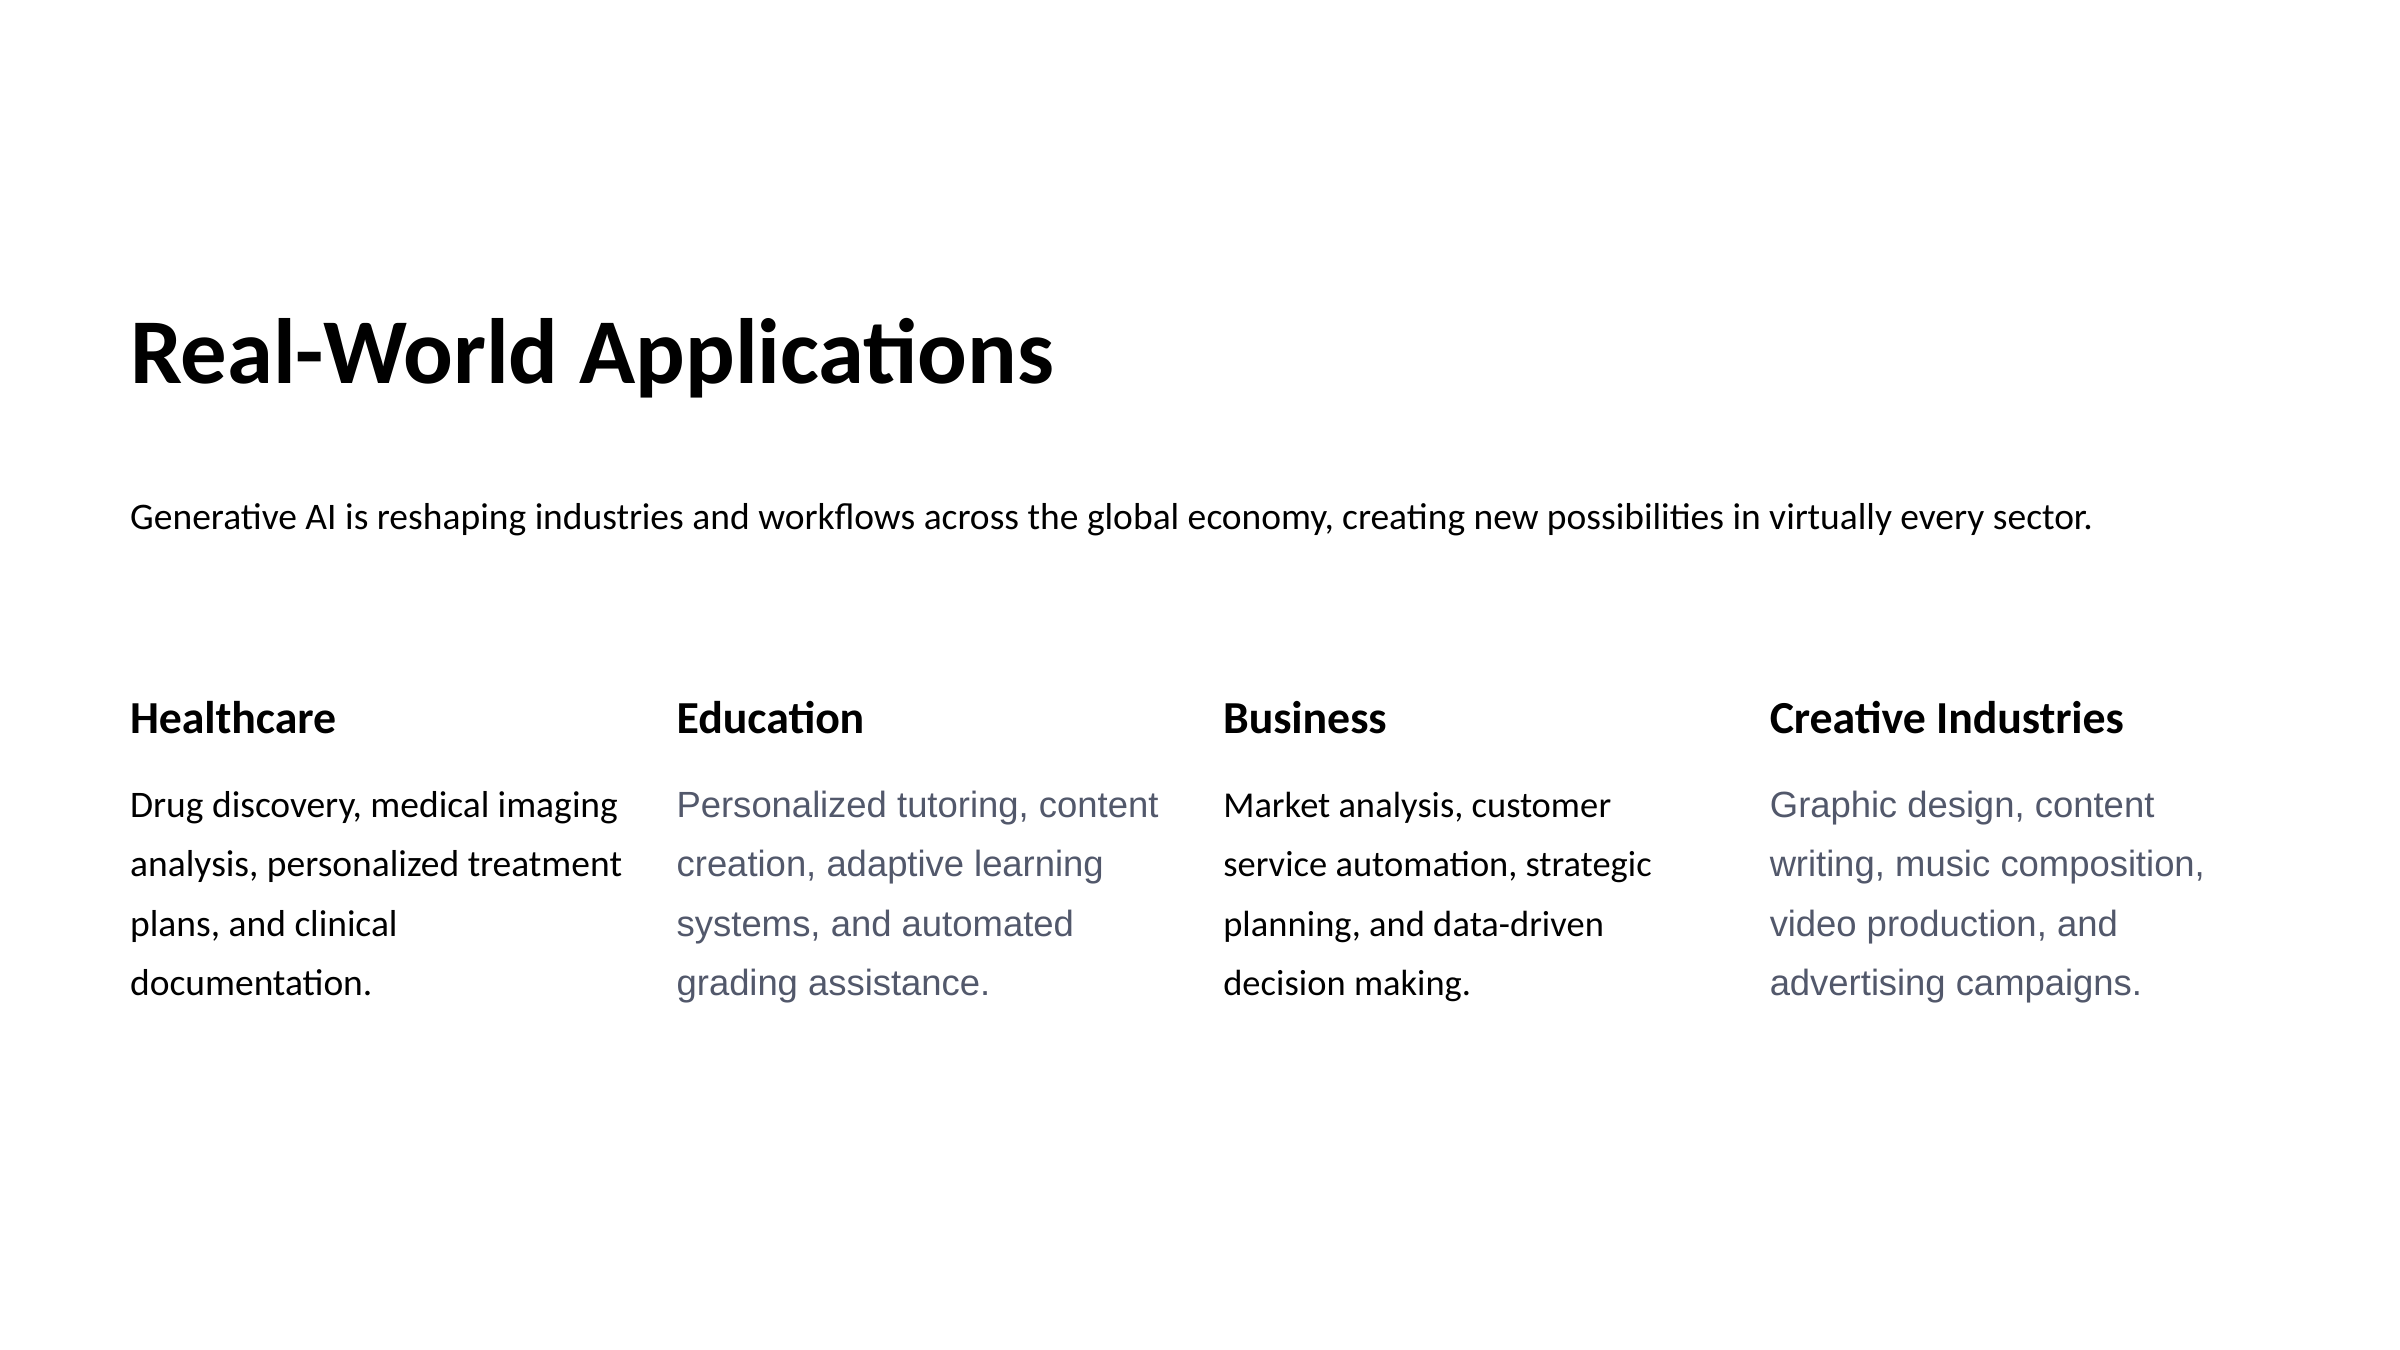

Real-World Applications
Generative AI is reshaping industries and workflows across the global economy, creating new possibilities in virtually every sector.
Healthcare
Education
Business
Creative Industries
Drug discovery, medical imaging analysis, personalized treatment plans, and clinical documentation.
Personalized tutoring, content creation, adaptive learning systems, and automated grading assistance.
Market analysis, customer service automation, strategic planning, and data-driven decision making.
Graphic design, content writing, music composition, video production, and advertising campaigns.